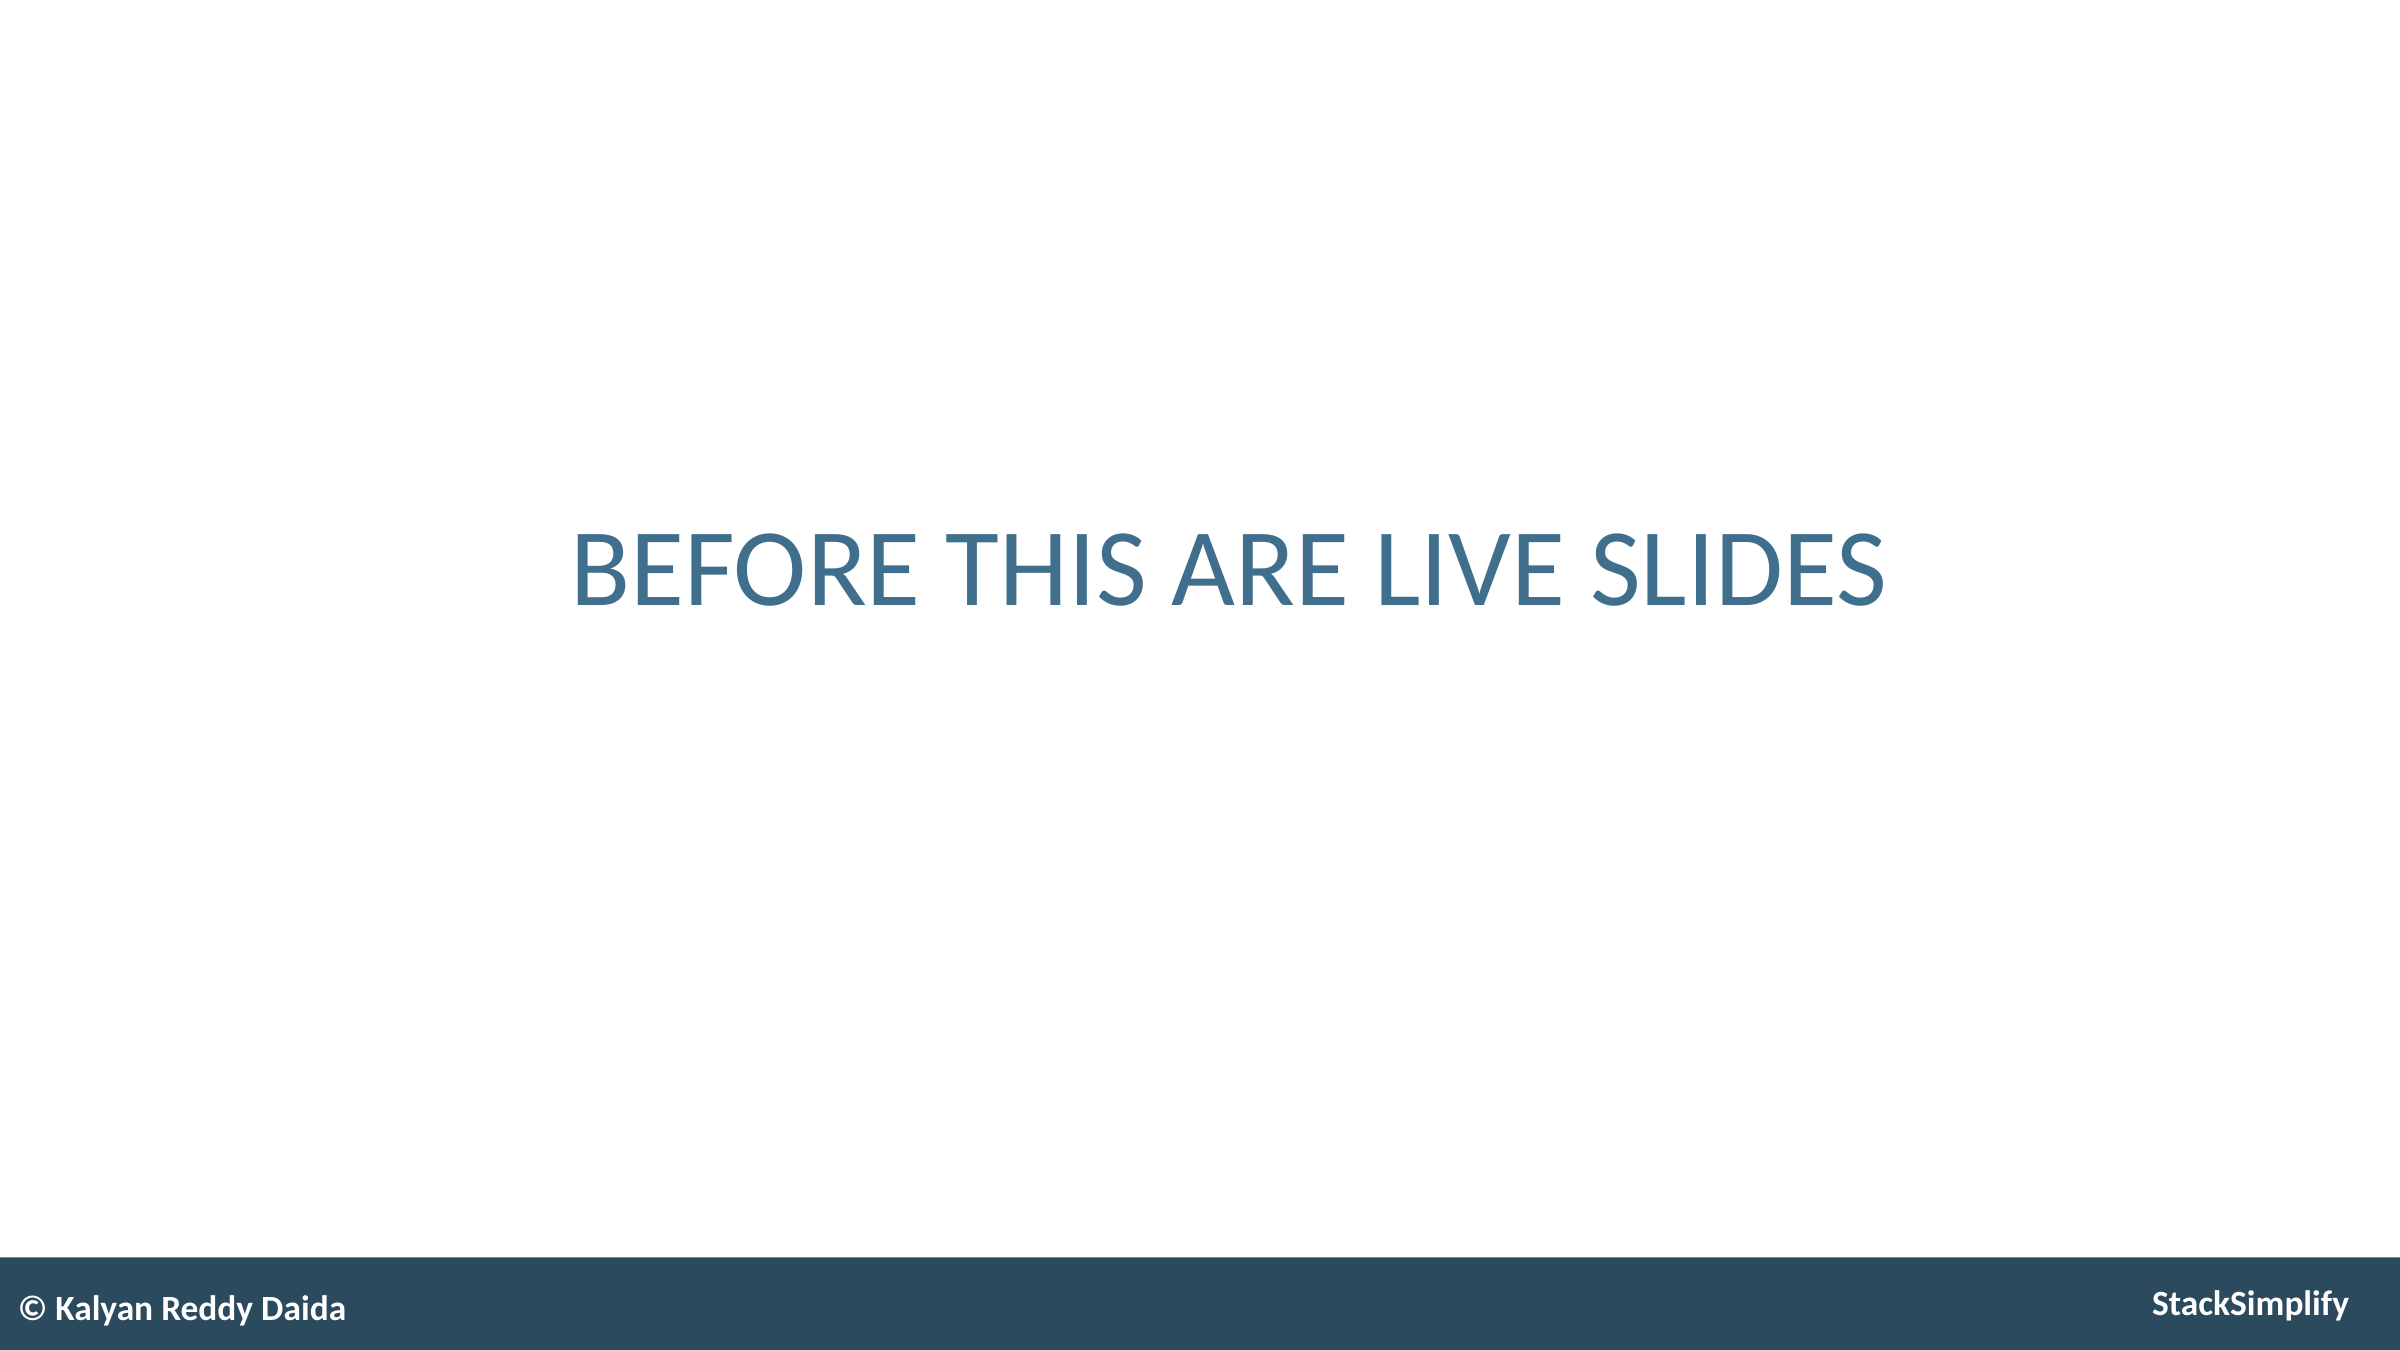

# BEFORE THIS ARE LIVE SLIDES
© Kalyan Reddy Daida